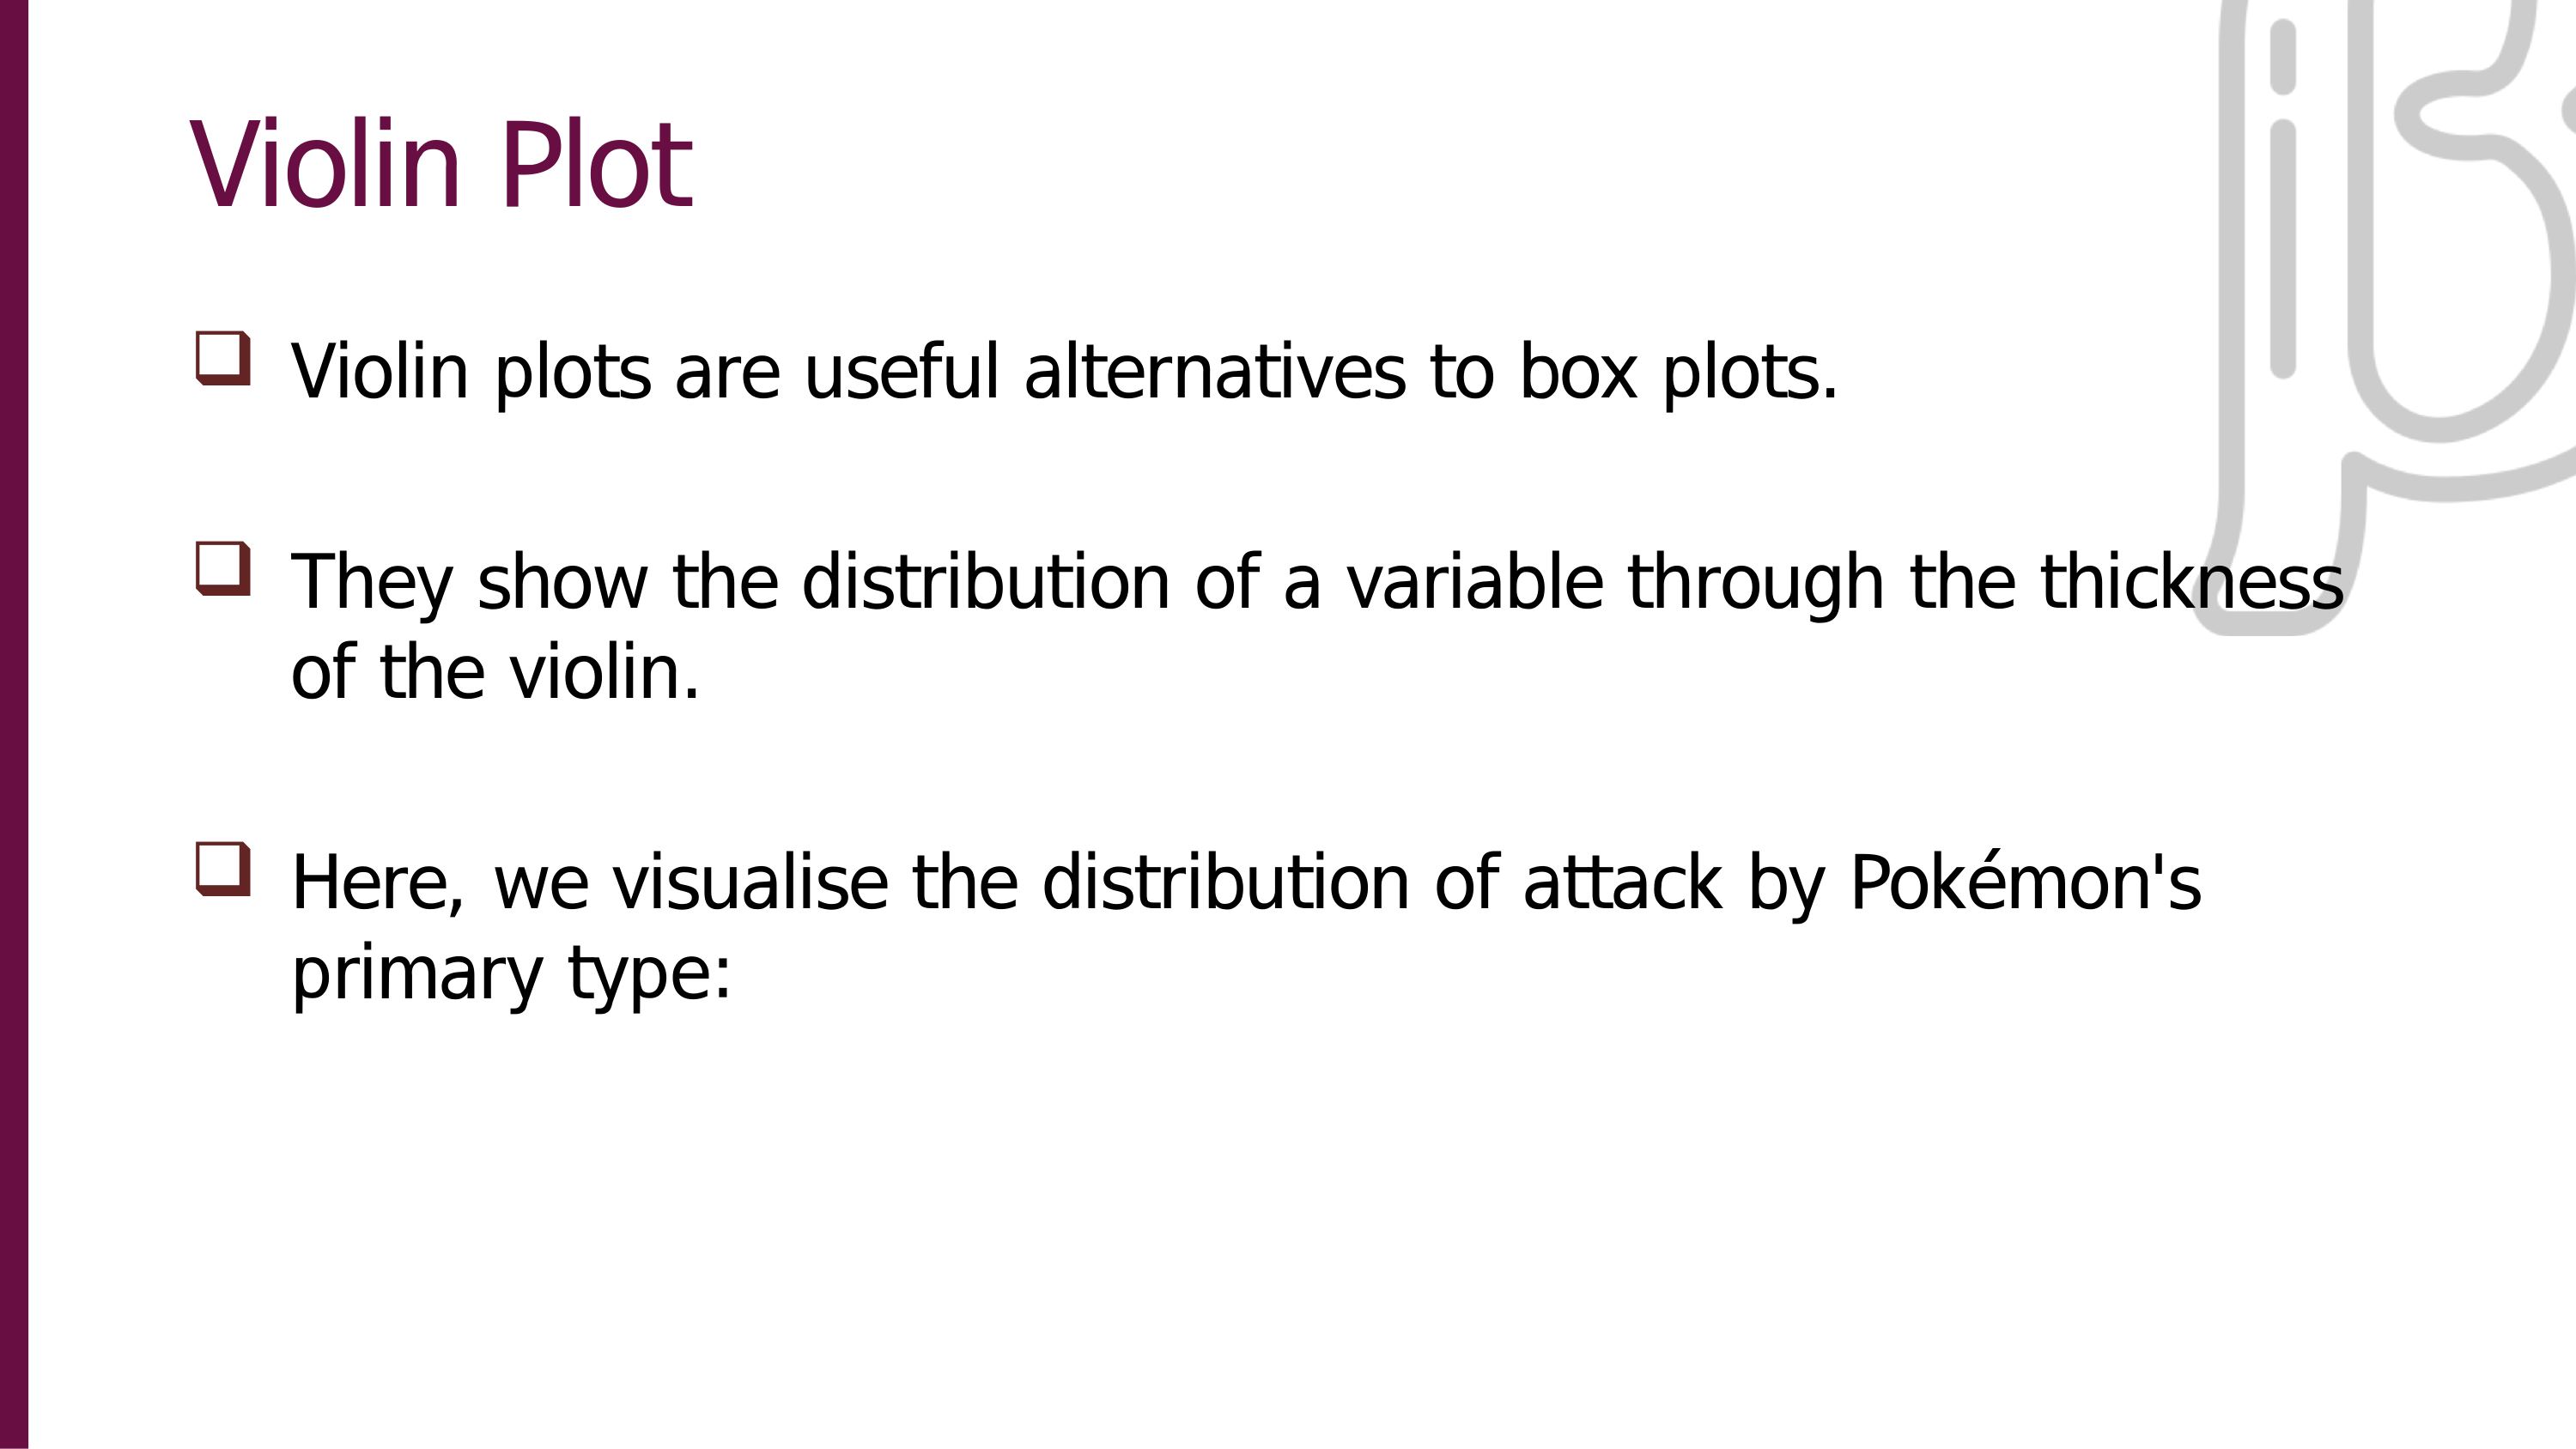

Violin Plot
Violin plots are useful alternatives to box plots.

They show the distribution of a variable through the thickness of the violin.

Here, we visualise the distribution of attack by Pokémon's primary type: